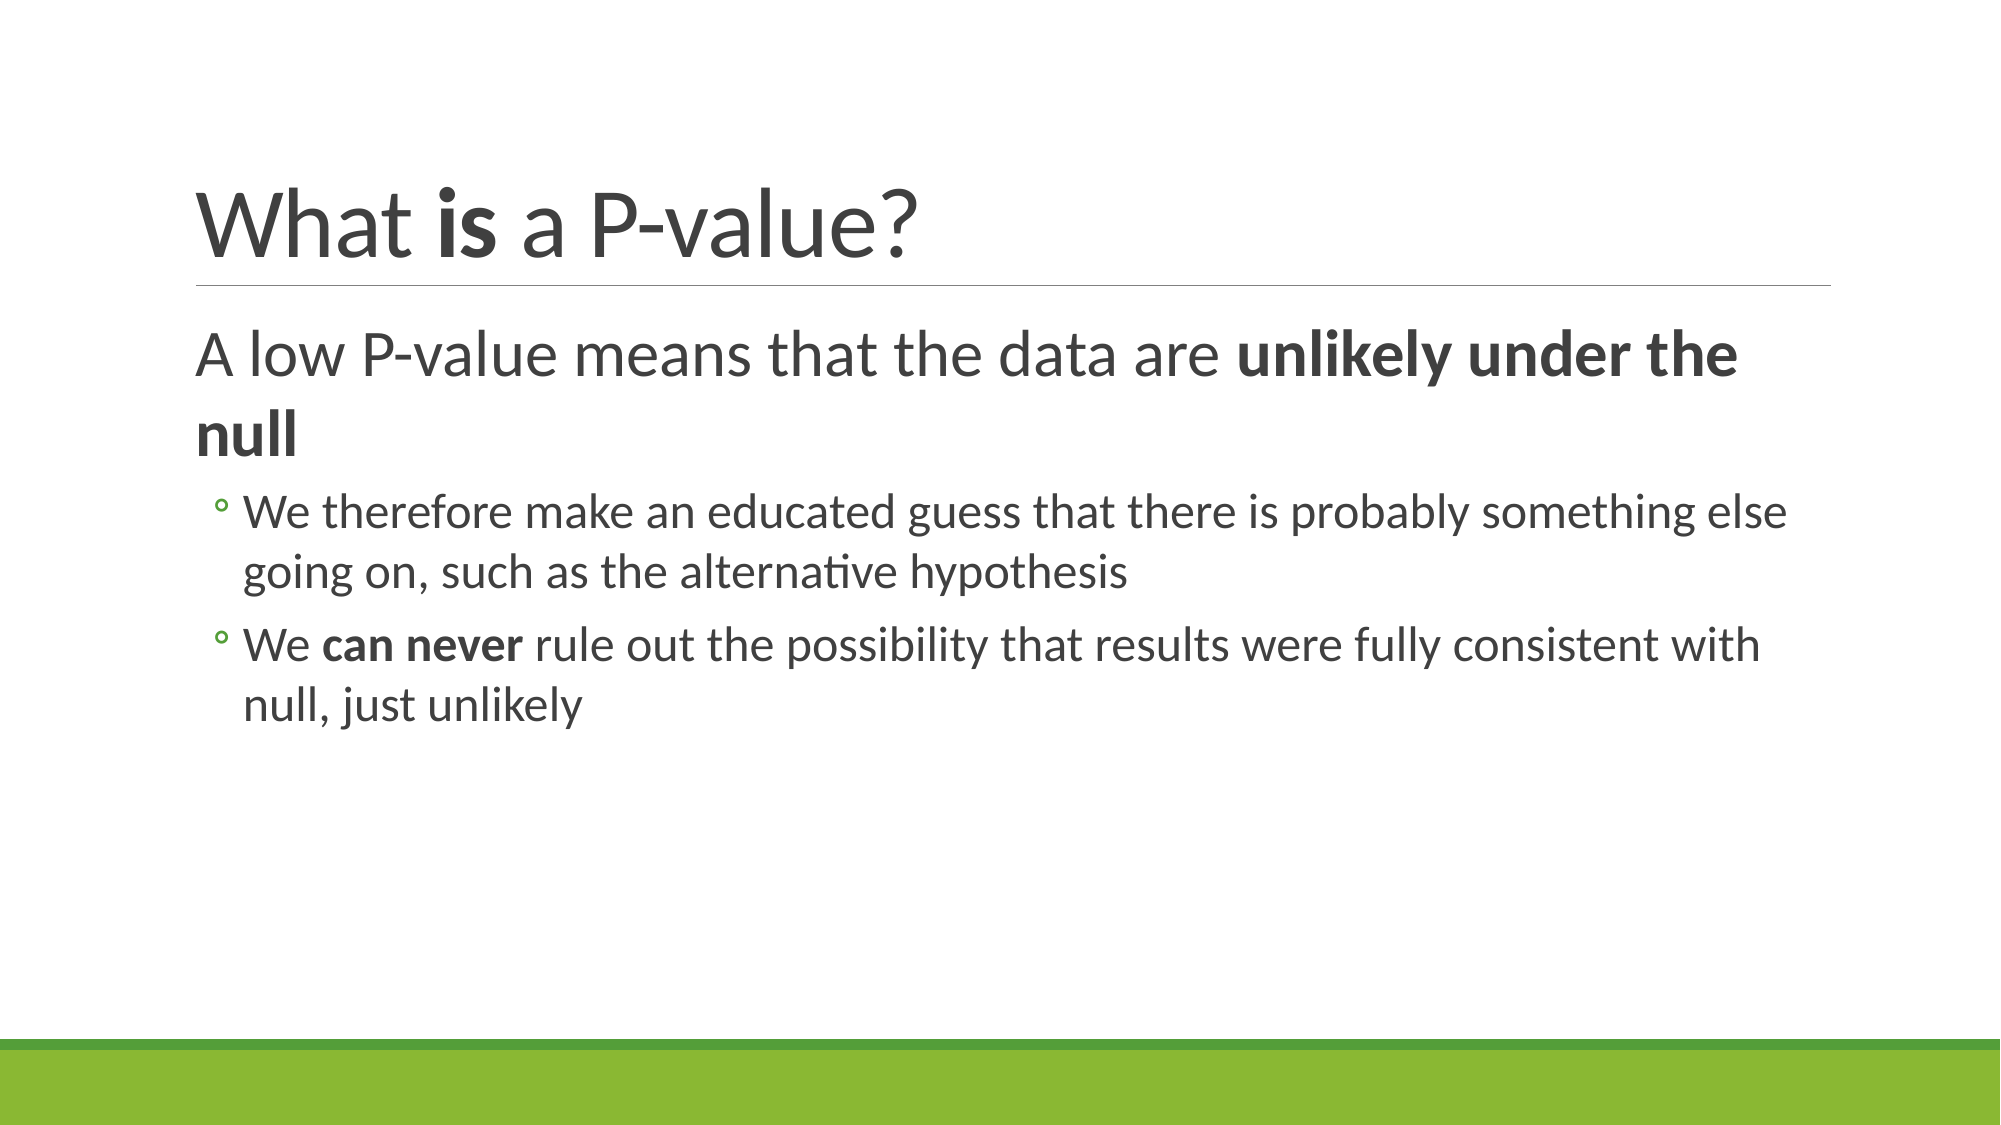

# What is a P-value?
A low P-value means that the data are unlikely under the null
We therefore make an educated guess that there is probably something else going on, such as the alternative hypothesis
We can never rule out the possibility that results were fully consistent with null, just unlikely